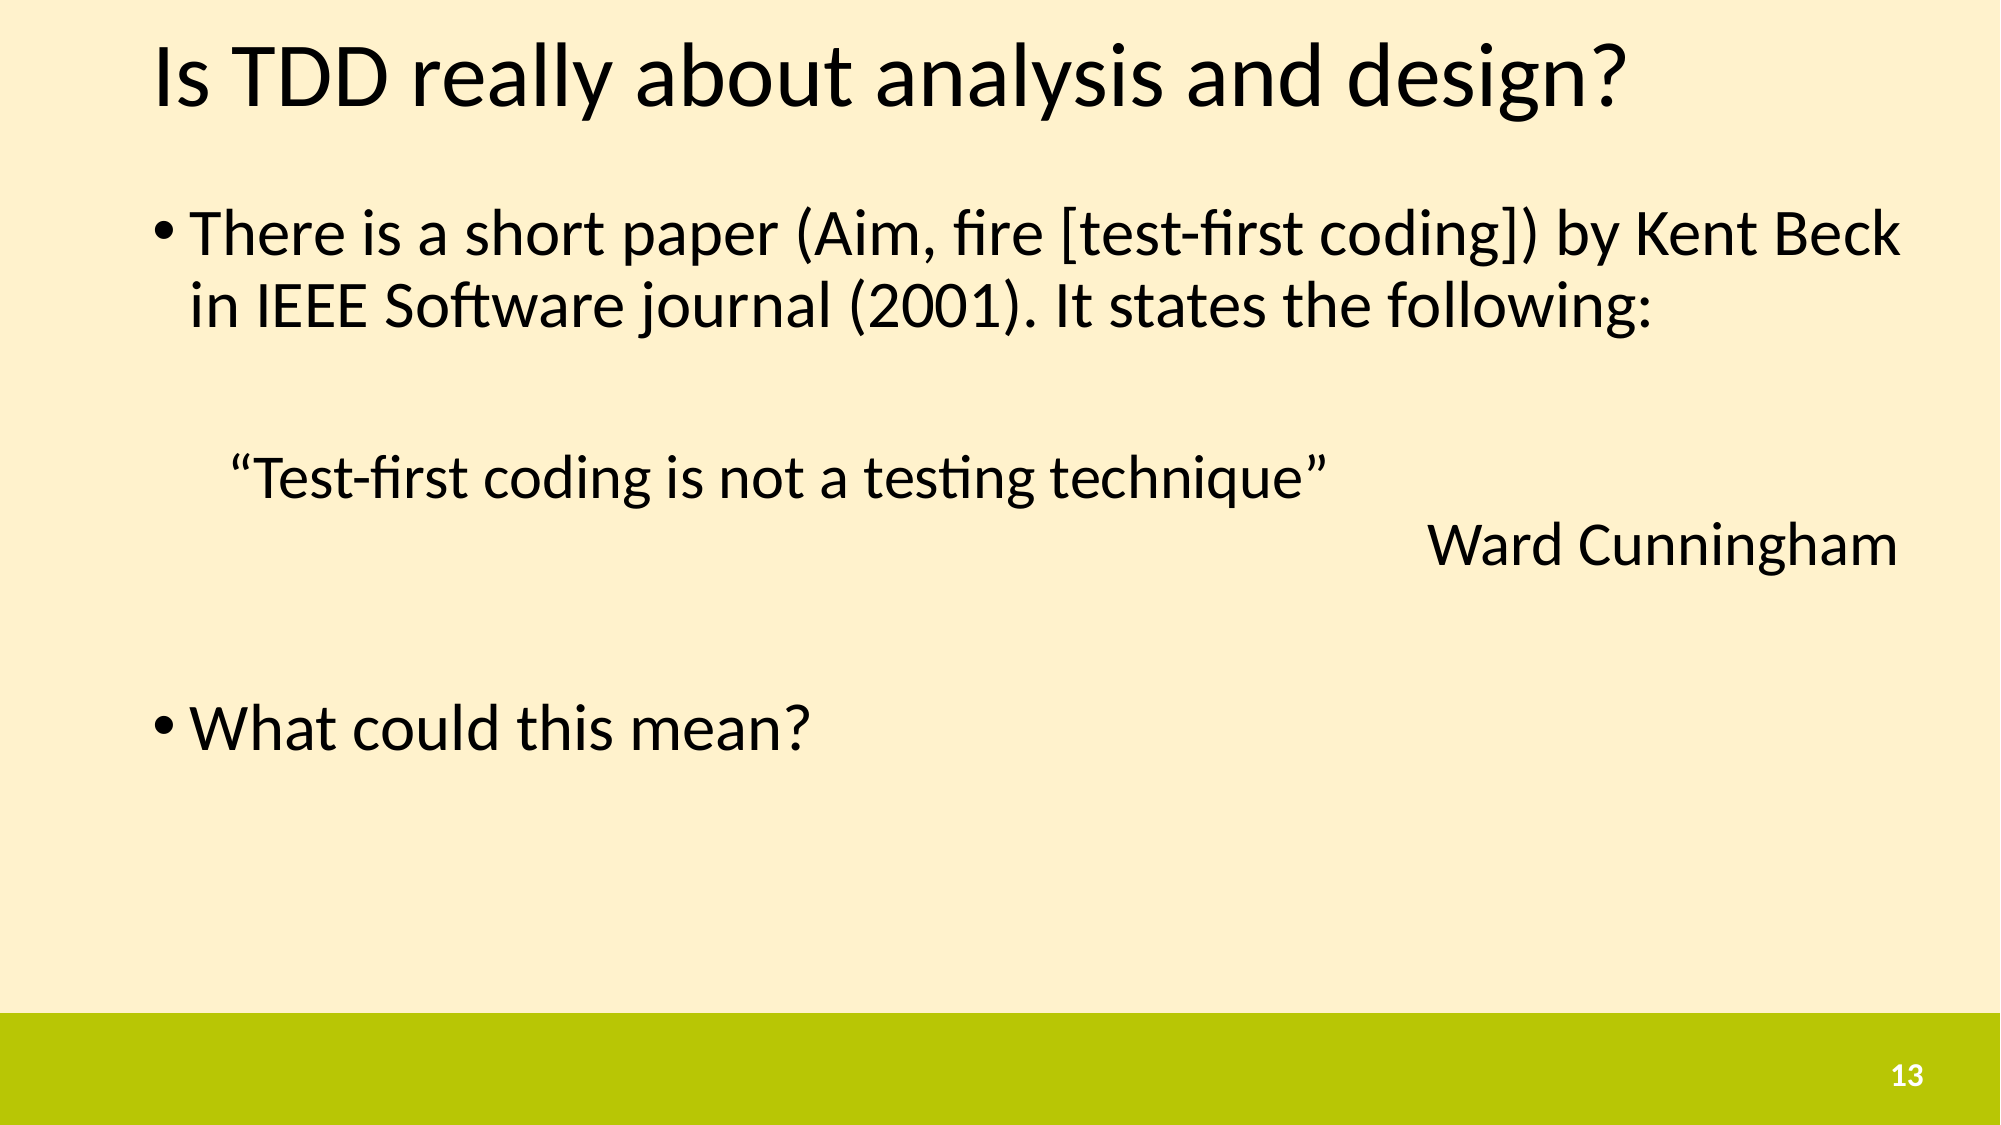

# Is TDD really about analysis and design?
There is a short paper (Aim, fire [test-first coding]) by Kent Beck in IEEE Software journal (2001). It states the following:

“Test-first coding is not a testing technique”
								Ward Cunningham

What could this mean?
13